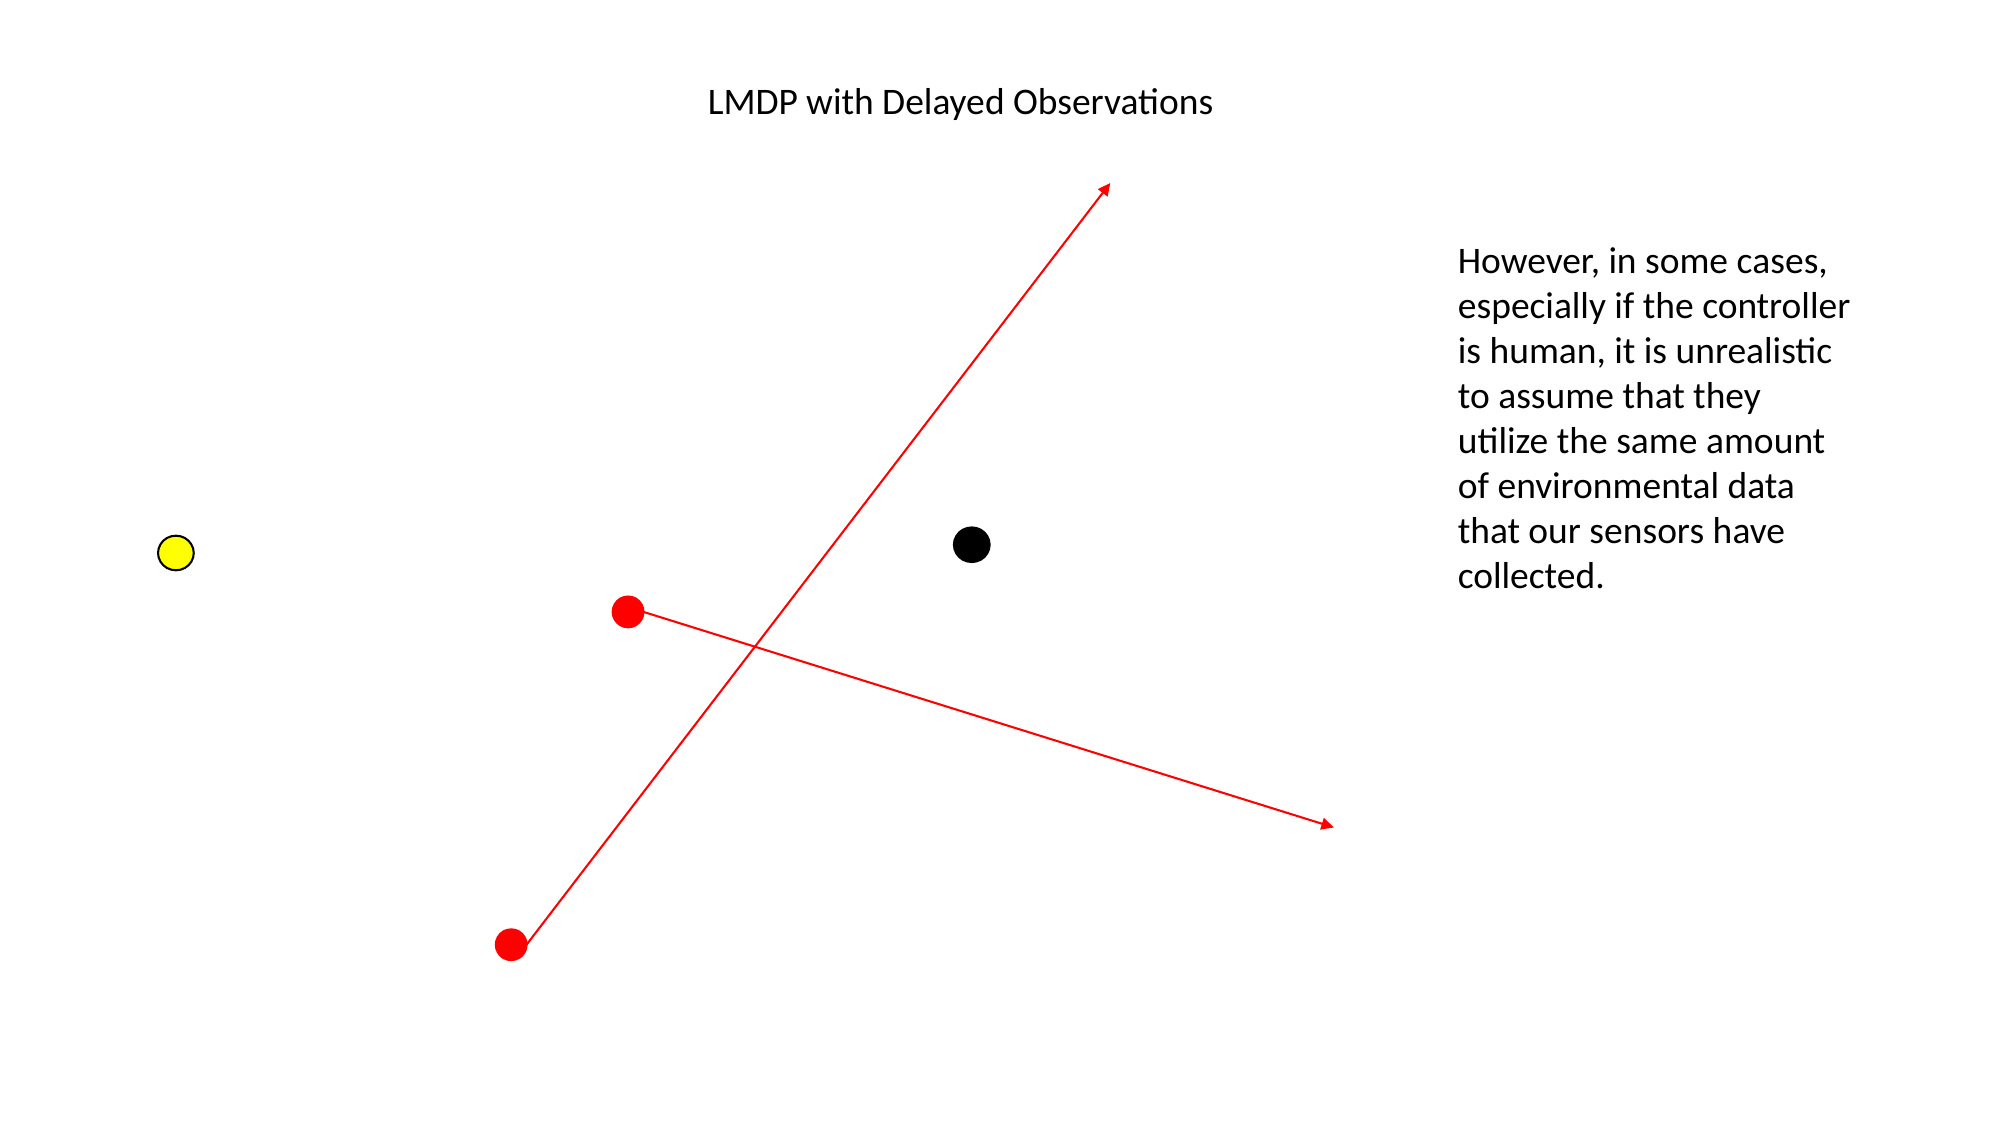

LMDP with Delayed Observations
However, in some cases, especially if the controller is human, it is unrealistic to assume that they utilize the same amount of environmental data that our sensors have collected.